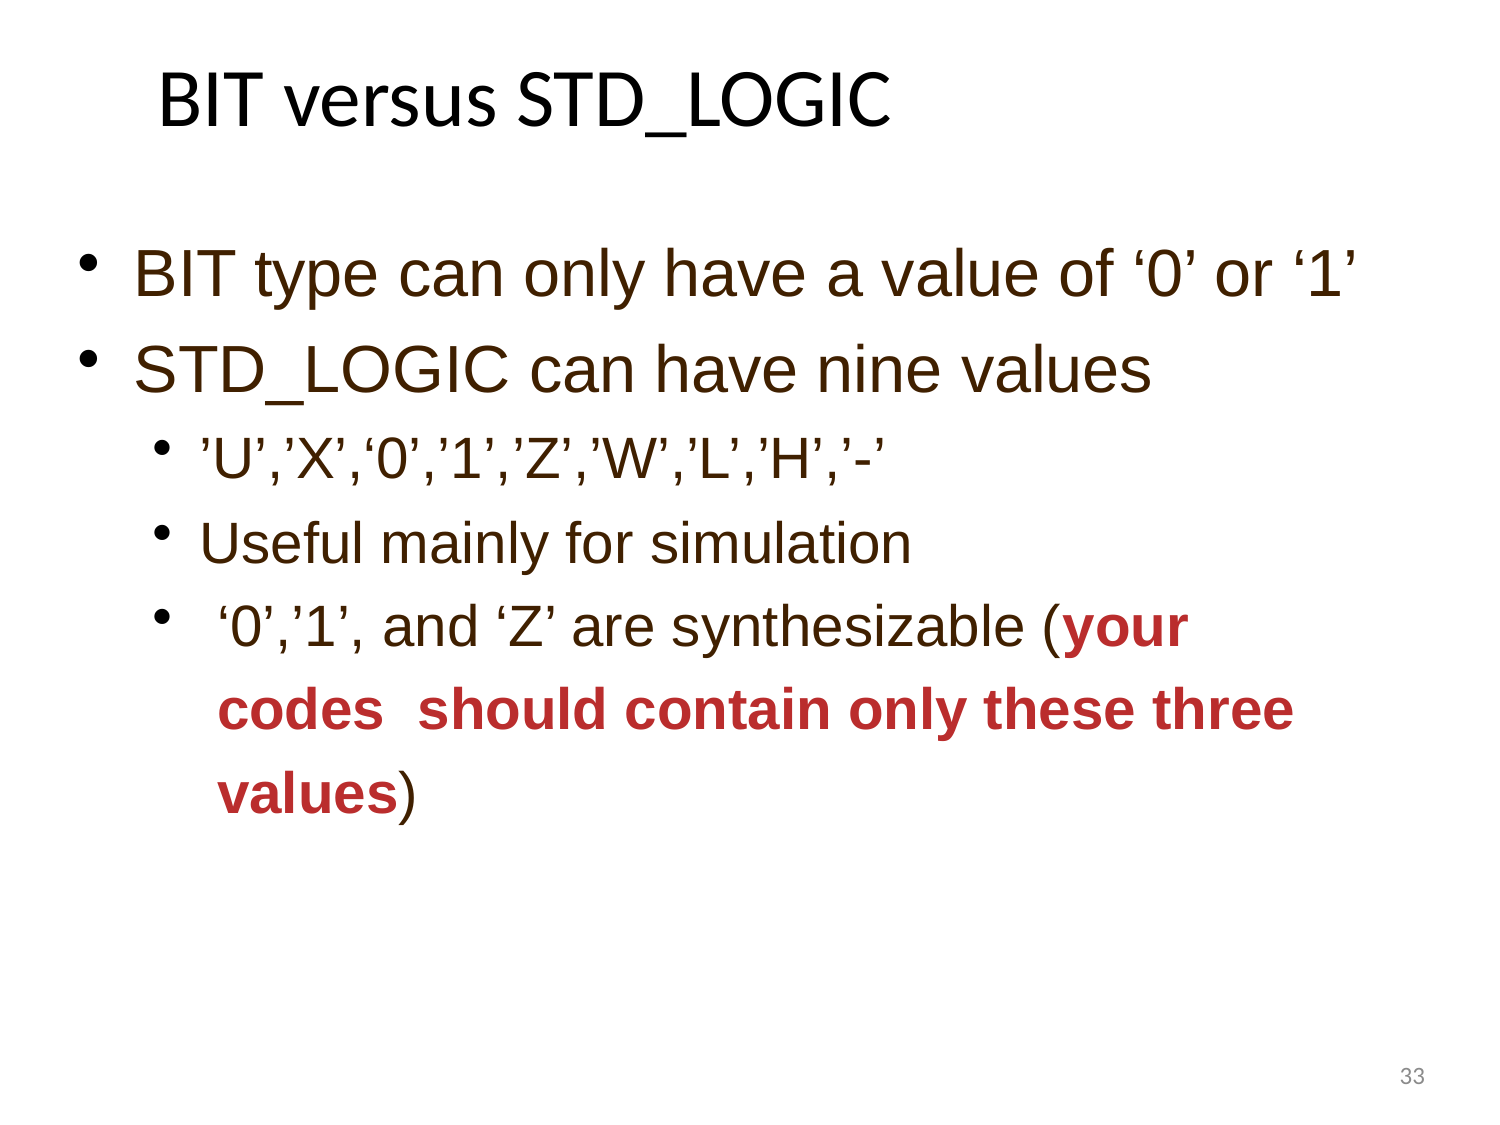

33
# BIT versus STD_LOGIC
BIT type can only have a value of ‘0’ or ‘1’
STD_LOGIC can have nine values
’U’,’X’,‘0’,’1’,’Z’,’W’,’L’,’H’,’-’
Useful mainly for simulation
‘0’,’1’, and ‘Z’ are synthesizable (your codes  should contain only these three values)